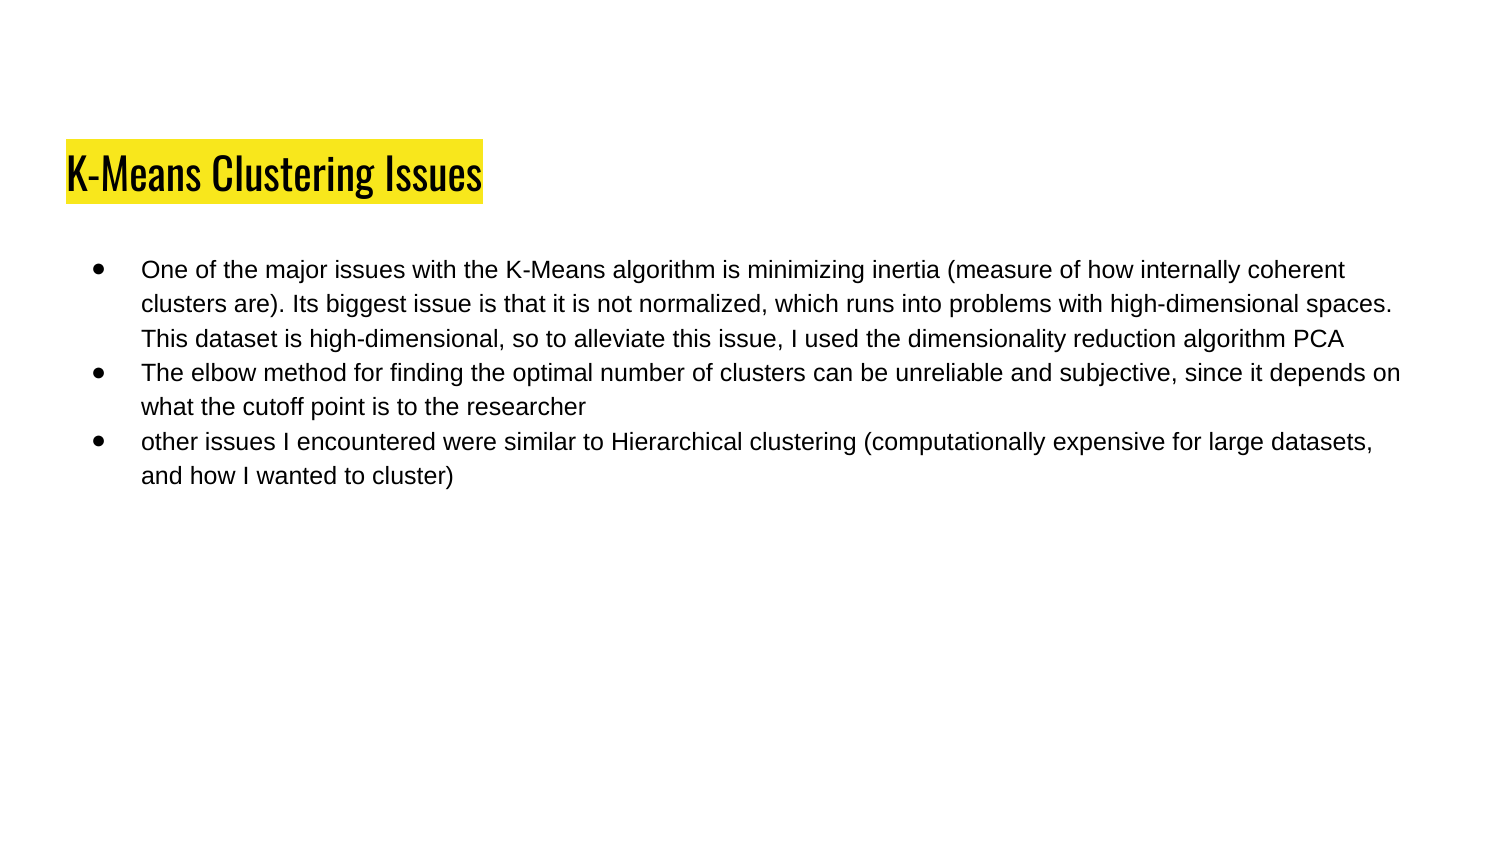

# K-Means Clustering Issues
One of the major issues with the K-Means algorithm is minimizing inertia (measure of how internally coherent clusters are). Its biggest issue is that it is not normalized, which runs into problems with high-dimensional spaces. This dataset is high-dimensional, so to alleviate this issue, I used the dimensionality reduction algorithm PCA
The elbow method for finding the optimal number of clusters can be unreliable and subjective, since it depends on what the cutoff point is to the researcher
other issues I encountered were similar to Hierarchical clustering (computationally expensive for large datasets, and how I wanted to cluster)